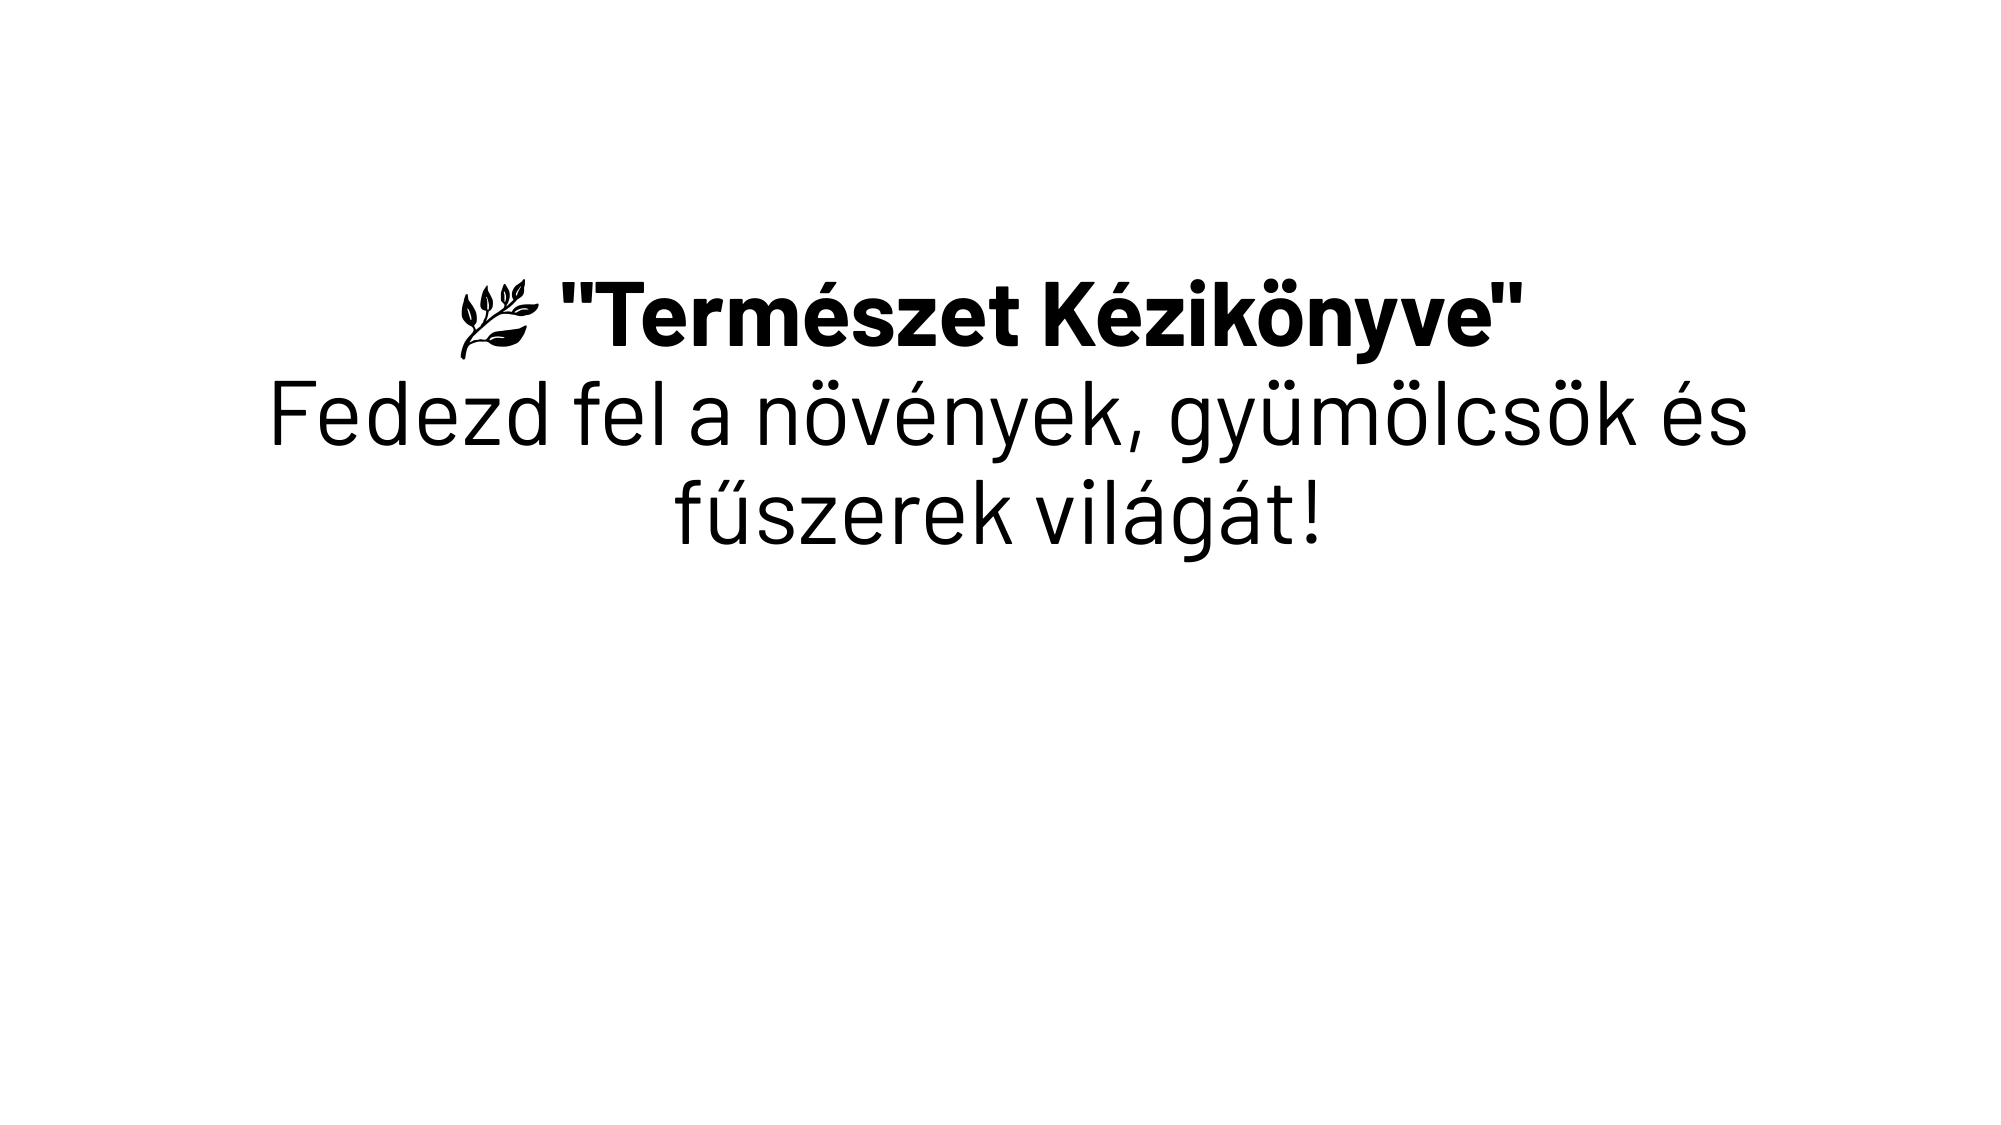

# 🌿 "Természet Kézikönyve" Fedezd fel a növények, gyümölcsök és fűszerek világát!